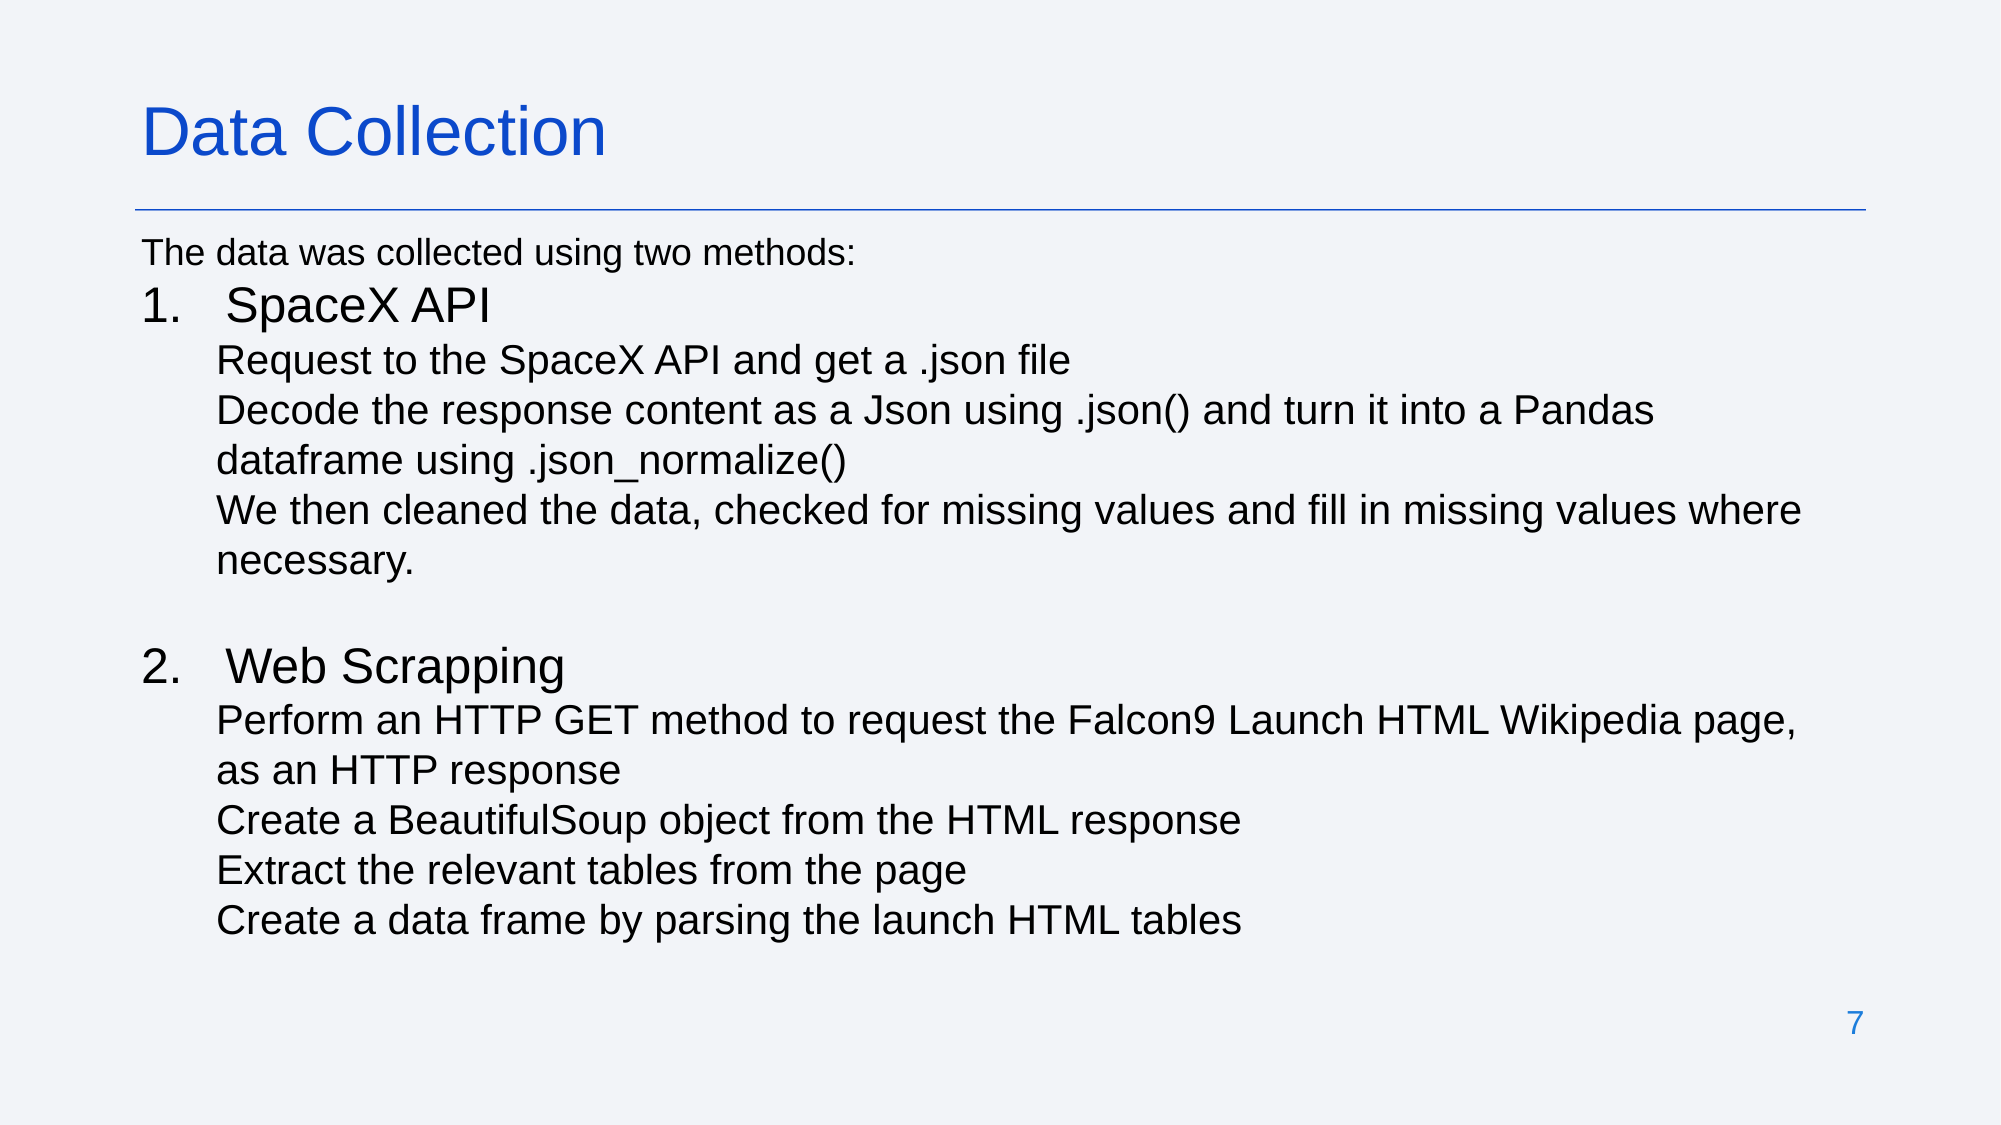

Data Collection
The data was collected using two methods:
SpaceX API
Request to the SpaceX API and get a .json file
Decode the response content as a Json using .json() and turn it into a Pandas dataframe using .json_normalize()
We then cleaned the data, checked for missing values and fill in missing values where necessary.

Web Scrapping
Perform an HTTP GET method to request the Falcon9 Launch HTML Wikipedia page, as an HTTP response
Create a BeautifulSoup object from the HTML response
Extract the relevant tables from the page
Create a data frame by parsing the launch HTML tables

7